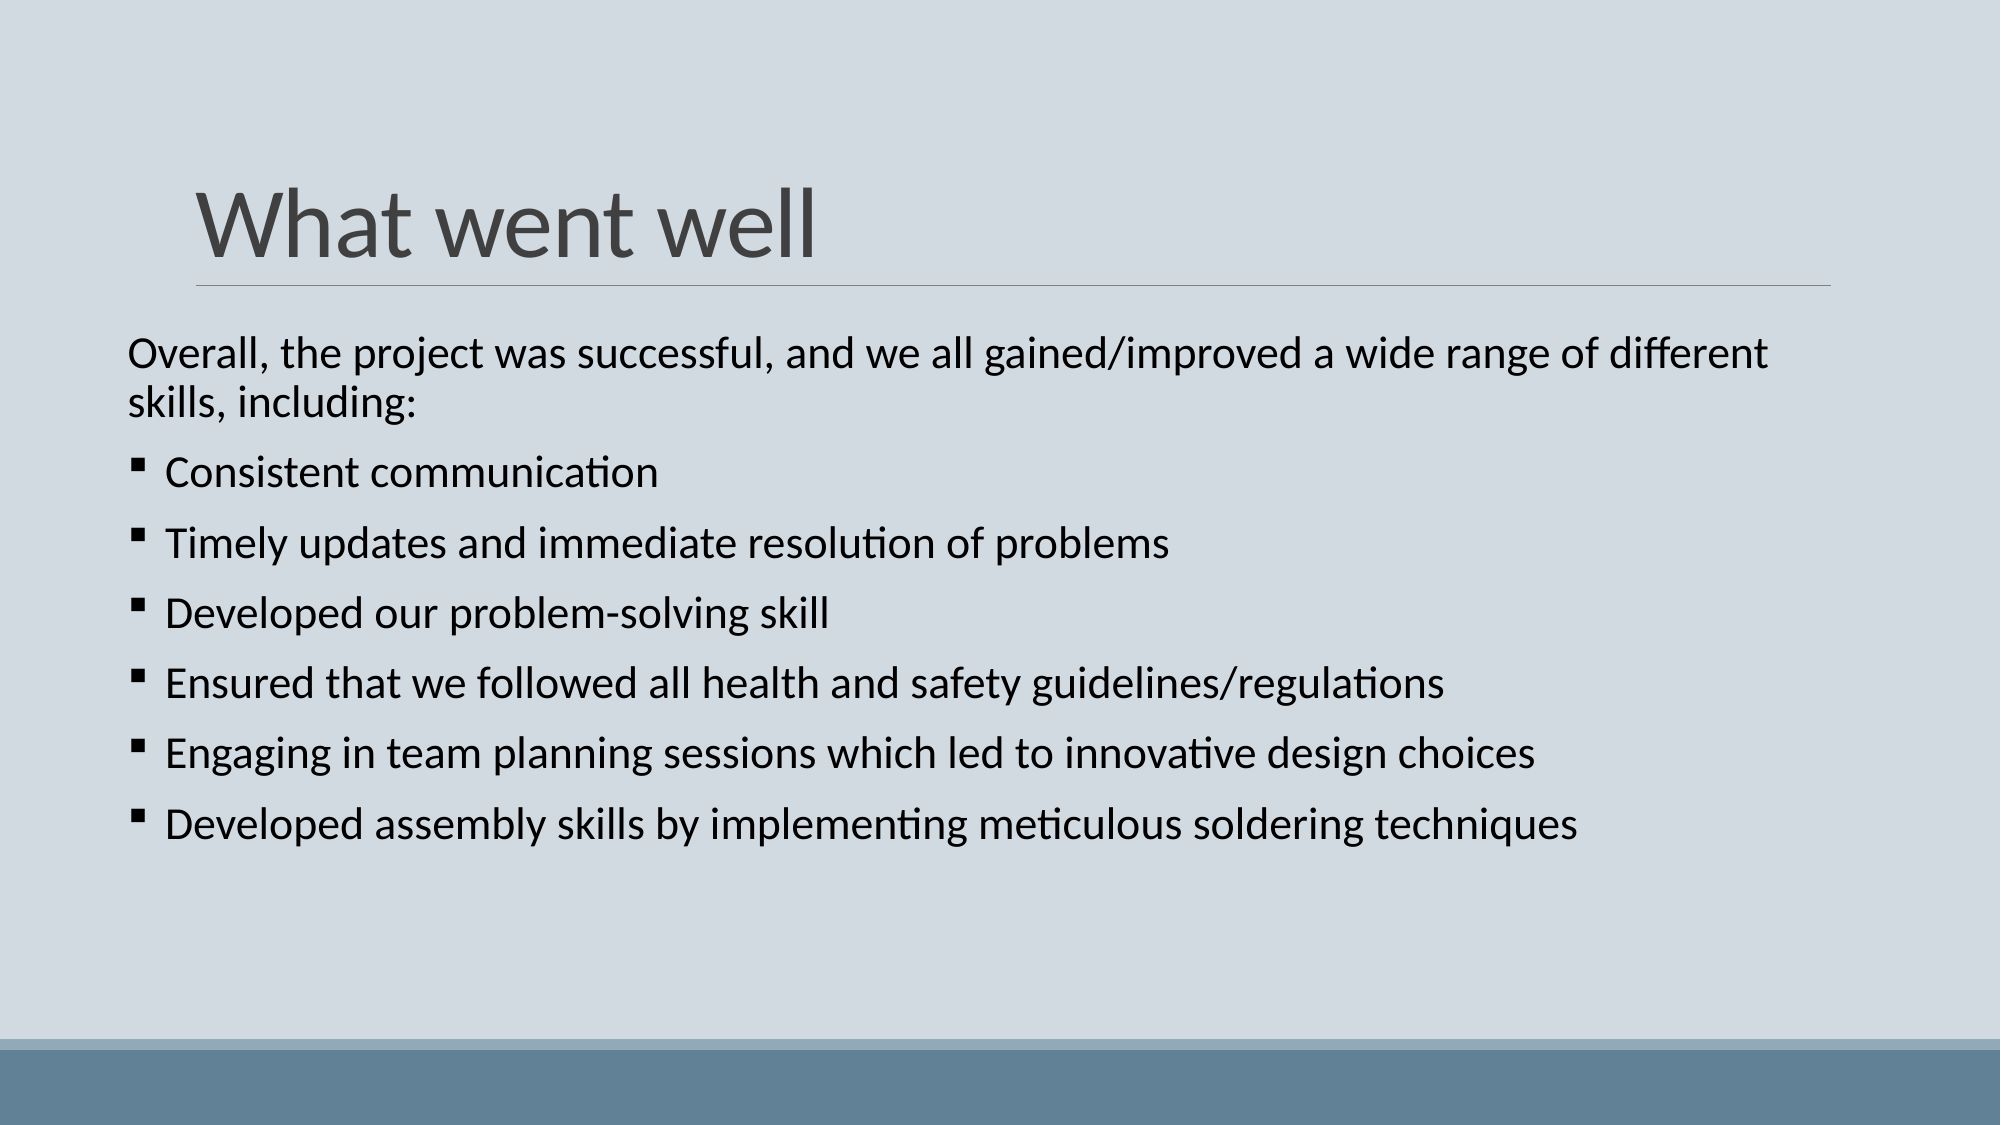

# What went well
Overall, the project was successful, and we all gained/improved a wide range of different skills, including:
Consistent communication
Timely updates and immediate resolution of problems
Developed our problem-solving skill
Ensured that we followed all health and safety guidelines/regulations
Engaging in team planning sessions which led to innovative design choices
Developed assembly skills by implementing meticulous soldering techniques